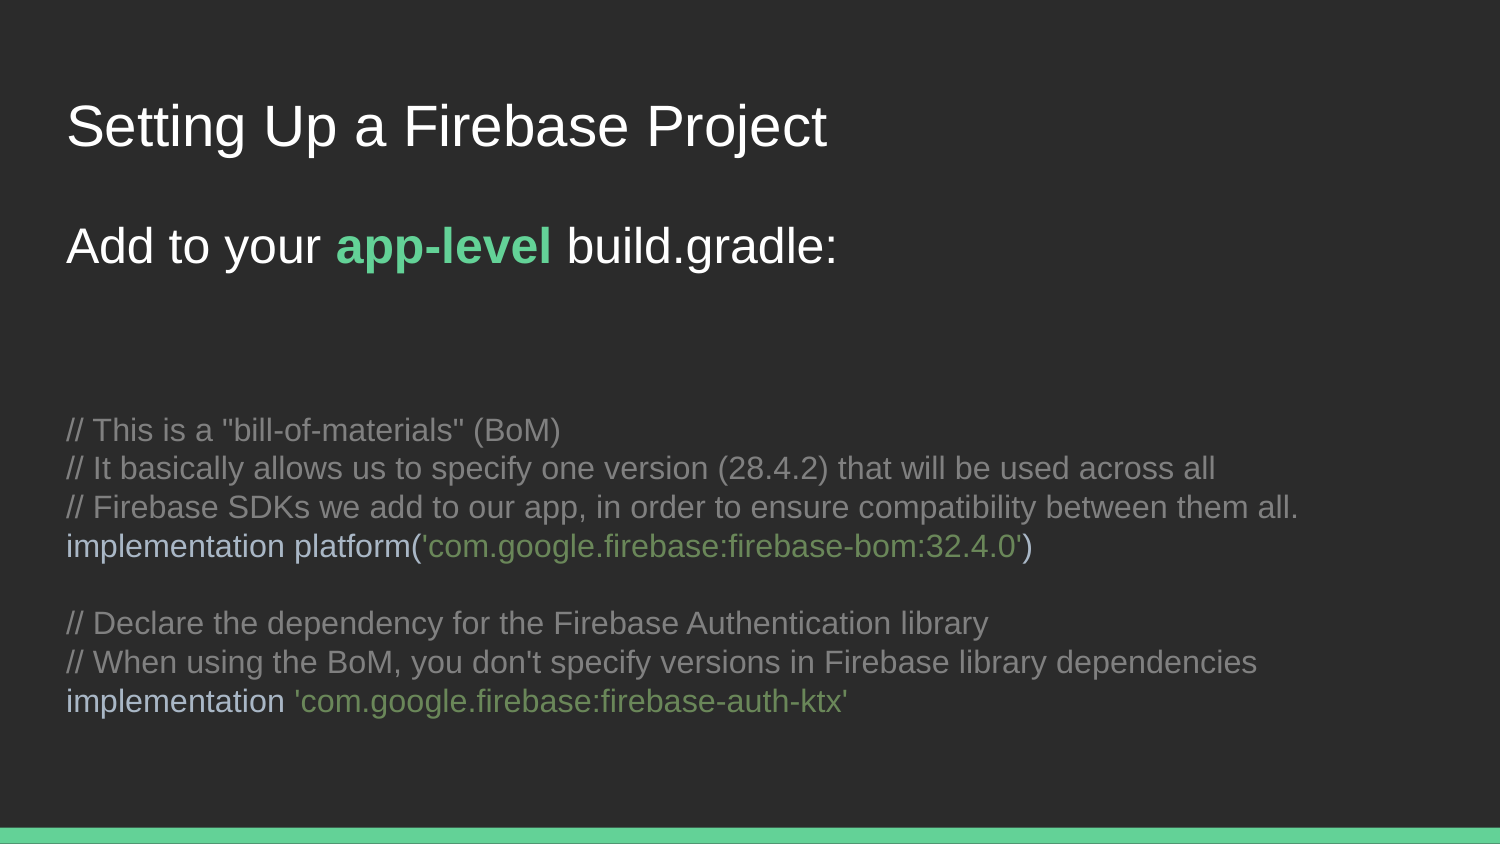

# Setting Up a Firebase Project

Add to your app-level build.gradle:
// This is a "bill-of-materials" (BoM)
// It basically allows us to specify one version (28.4.2) that will be used across all
// Firebase SDKs we add to our app, in order to ensure compatibility between them all.
implementation platform('com.google.firebase:firebase-bom:32.4.0')

// Declare the dependency for the Firebase Authentication library
// When using the BoM, you don't specify versions in Firebase library dependencies
implementation 'com.google.firebase:firebase-auth-ktx'